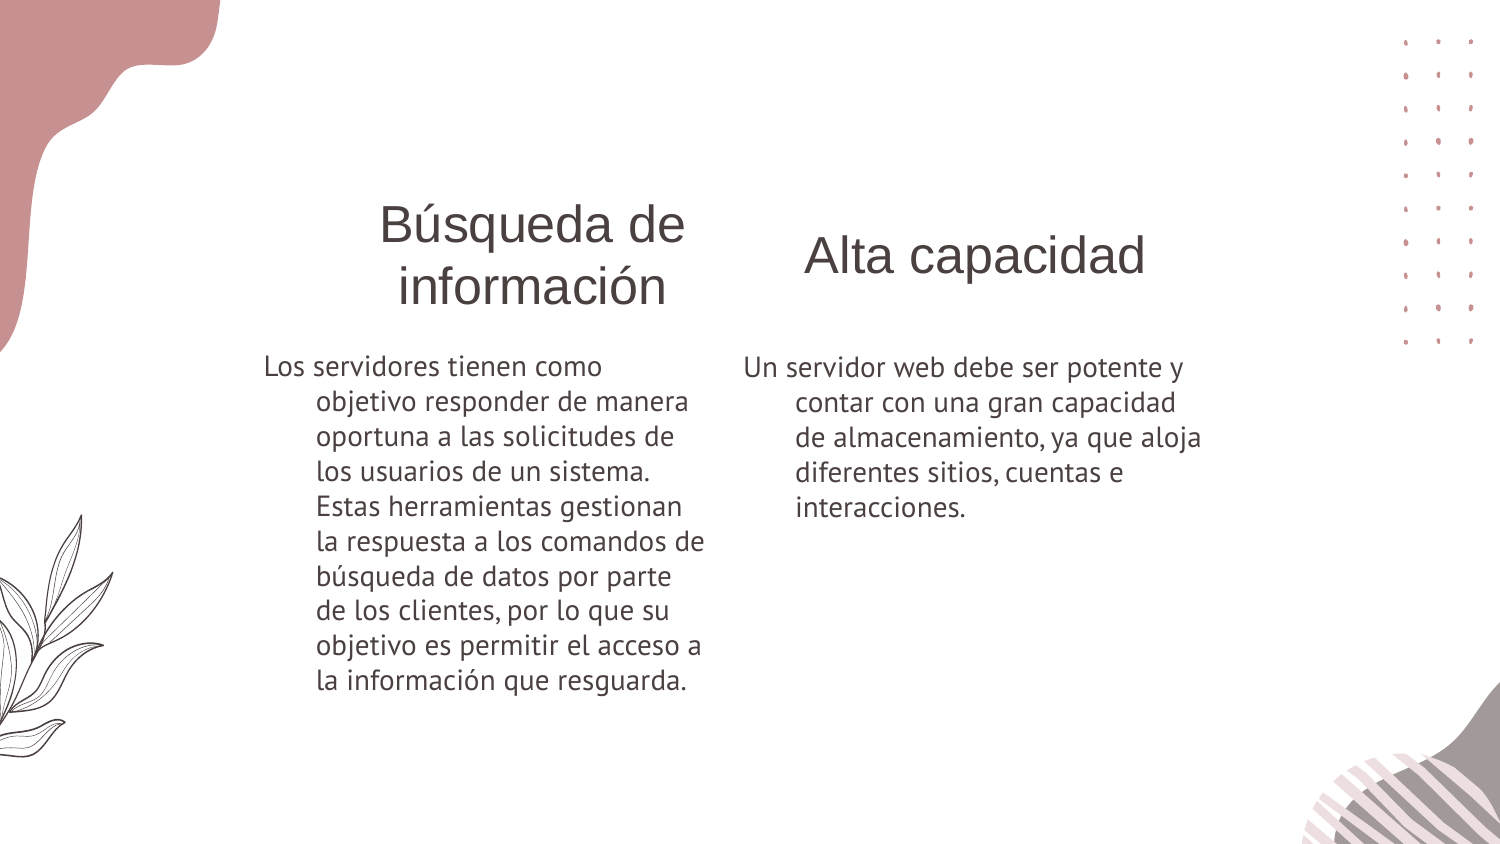

# Búsqueda de información
Alta capacidad
Los servidores tienen como objetivo responder de manera oportuna a las solicitudes de los usuarios de un sistema. Estas herramientas gestionan la respuesta a los comandos de búsqueda de datos por parte de los clientes, por lo que su objetivo es permitir el acceso a la información que resguarda.
Un servidor web debe ser potente y contar con una gran capacidad de almacenamiento, ya que aloja diferentes sitios, cuentas e interacciones.